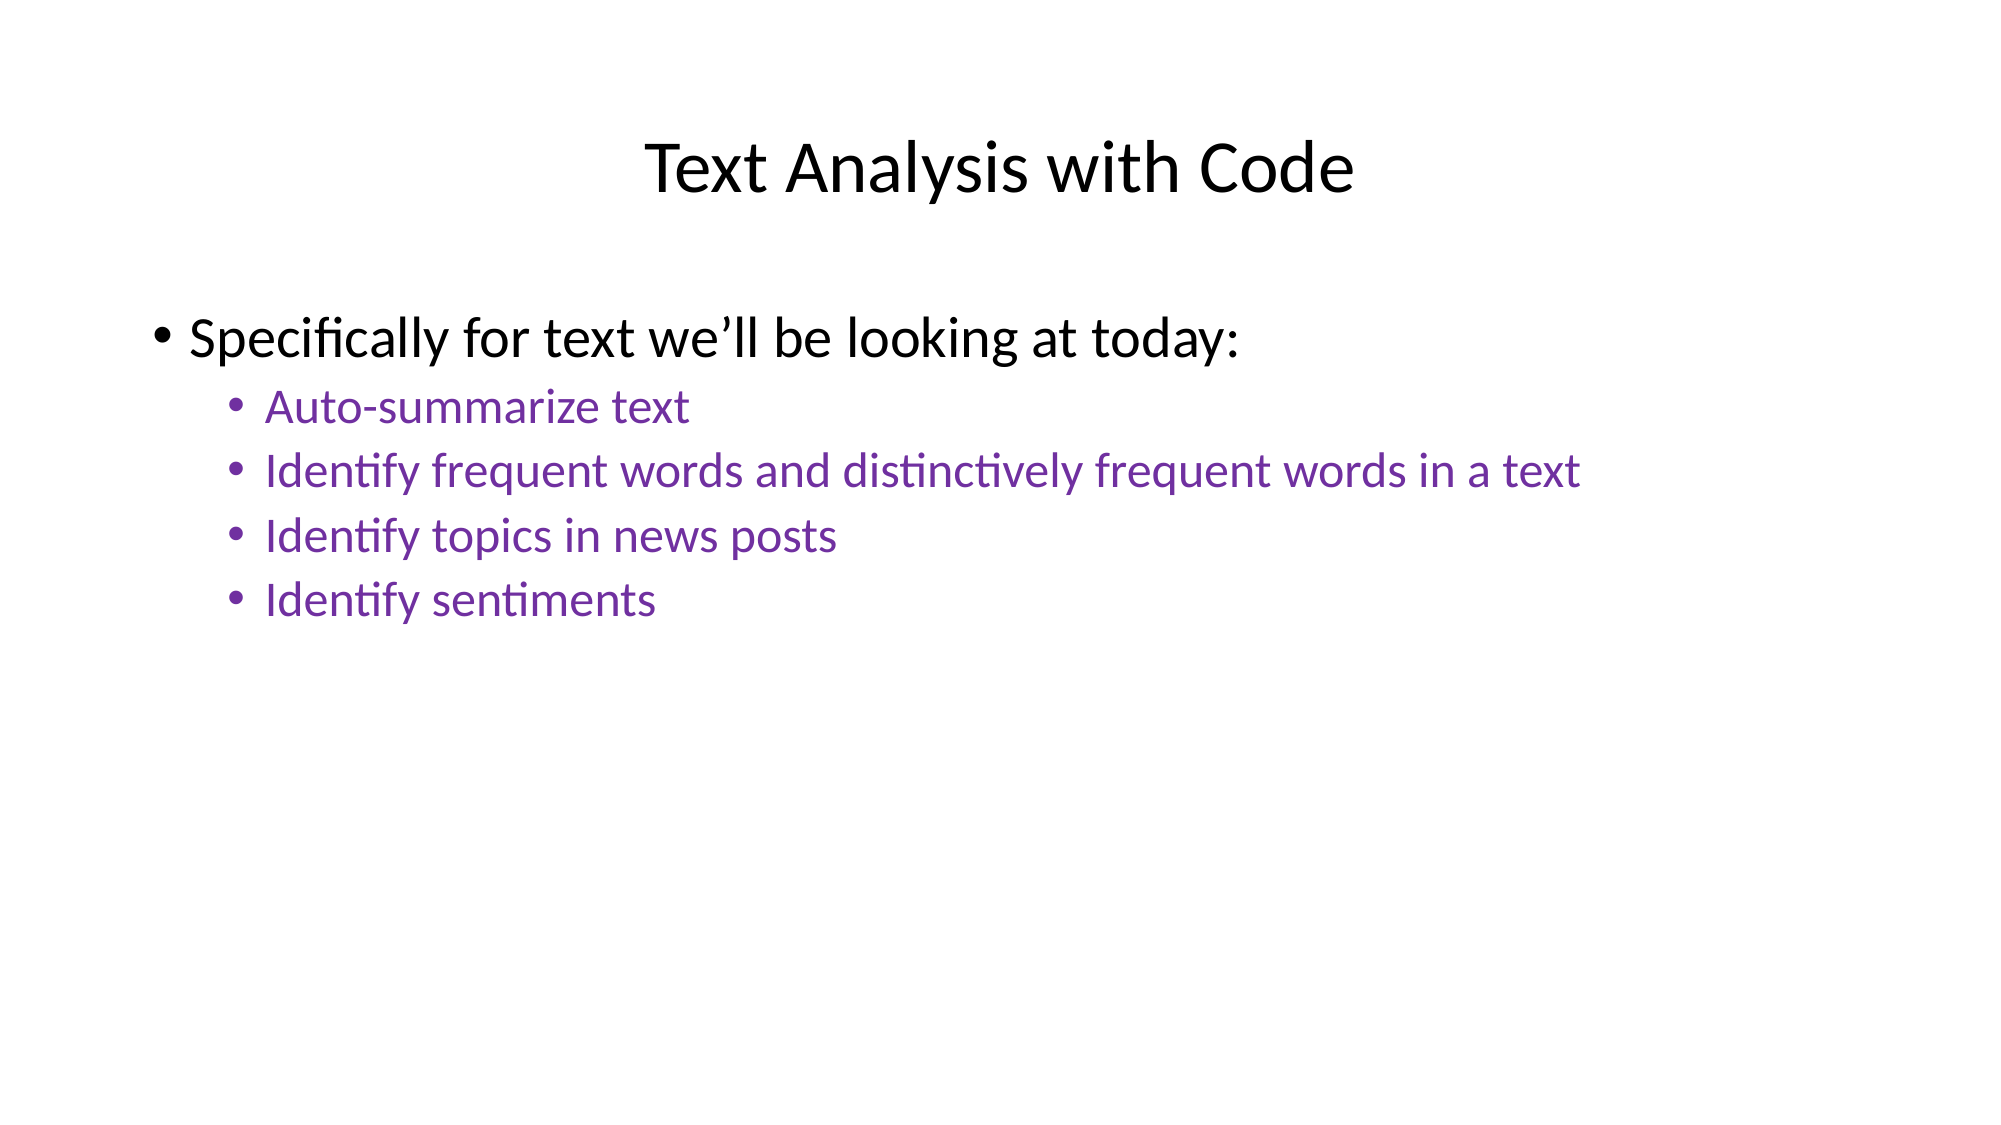

# Text Analysis with Code
Specifically for text we’ll be looking at today:
Auto-summarize text
Identify frequent words and distinctively frequent words in a text
Identify topics in news posts
Identify sentiments